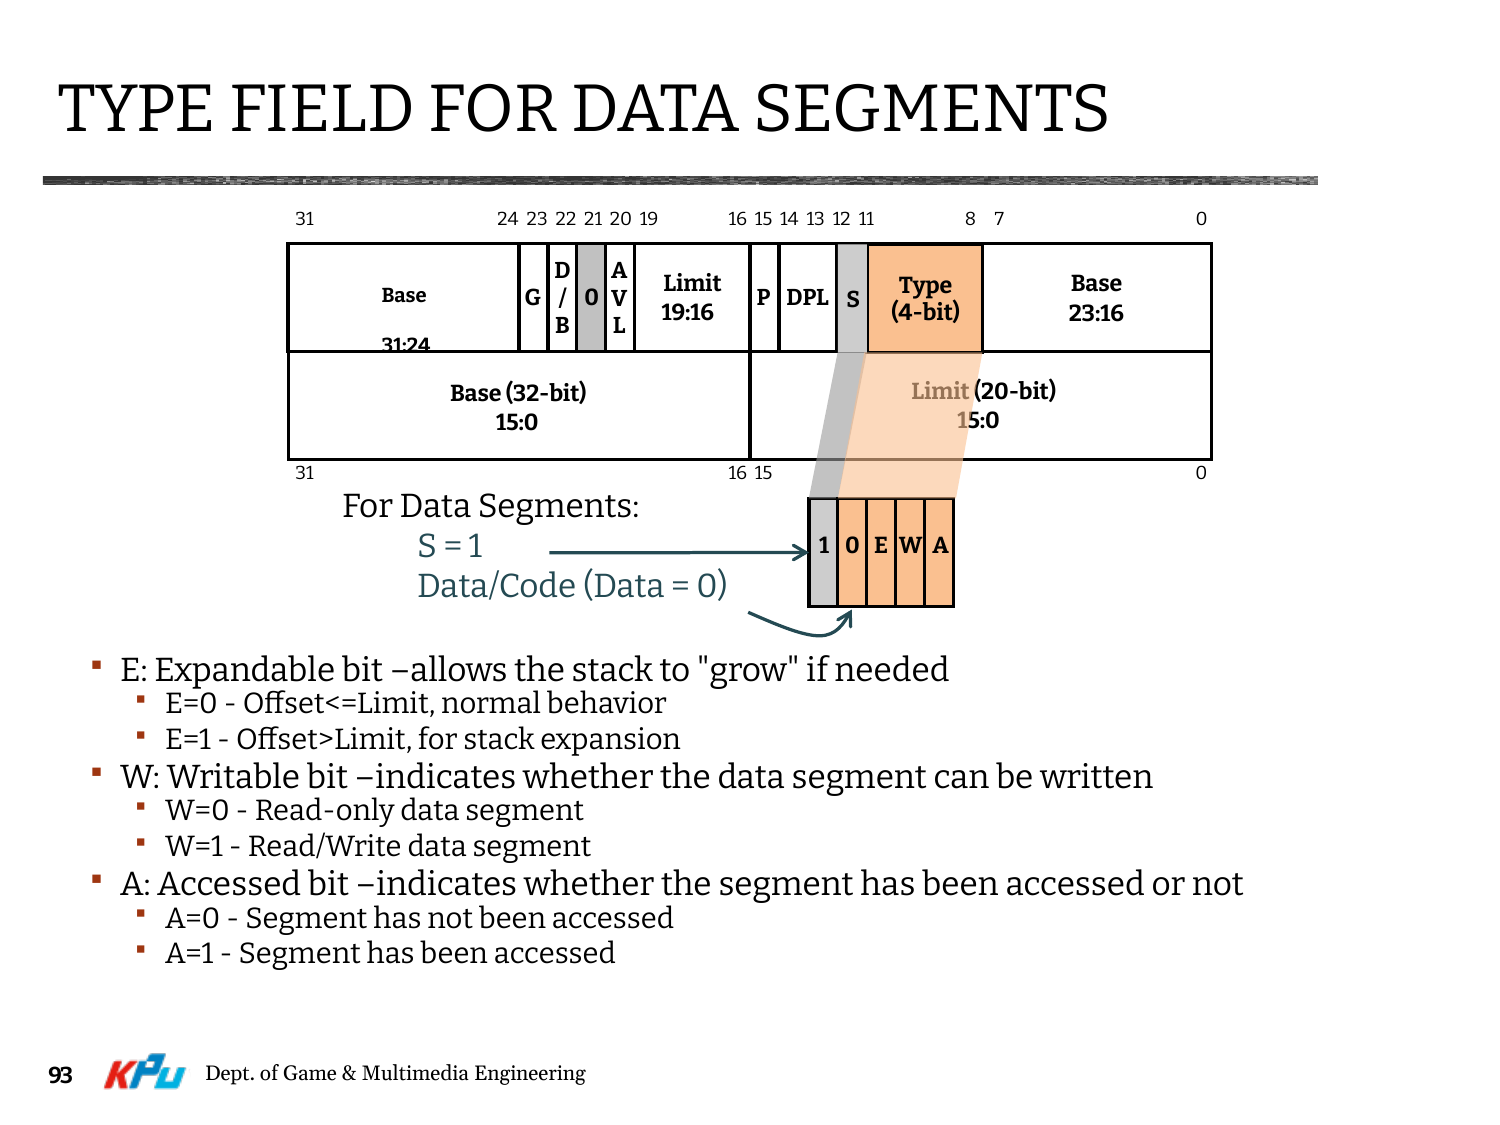

# Type Field for Data Segments
31	242322212019	161514131211	87	0

D
/
B
A
V
L
Limit
19:16
Type
(4-bit)
Base
23:16

DPL
G
P
S
Base
31:24
0

Limit (20-bit)
15:0
Base (32-bit)
15:0
31	1615	0

For Data Segments:
S = 1
Data/Code (Data = 0)

10EWA

Type
(4-bit)
S
E: Expandable bit –allows the stack to "grow" if needed
E=0 - Offset<=Limit, normal behavior
E=1 - Offset>Limit, for stack expansion
W: Writable bit –indicates whether the data segment can be written
W=0 - Read-only data segment
W=1 - Read/Write data segment
A: Accessed bit –indicates whether the segment has been accessed or not
A=0 - Segment has not been accessed
A=1 - Segment has been accessed
Dept. of Game & Multimedia Engineering
93